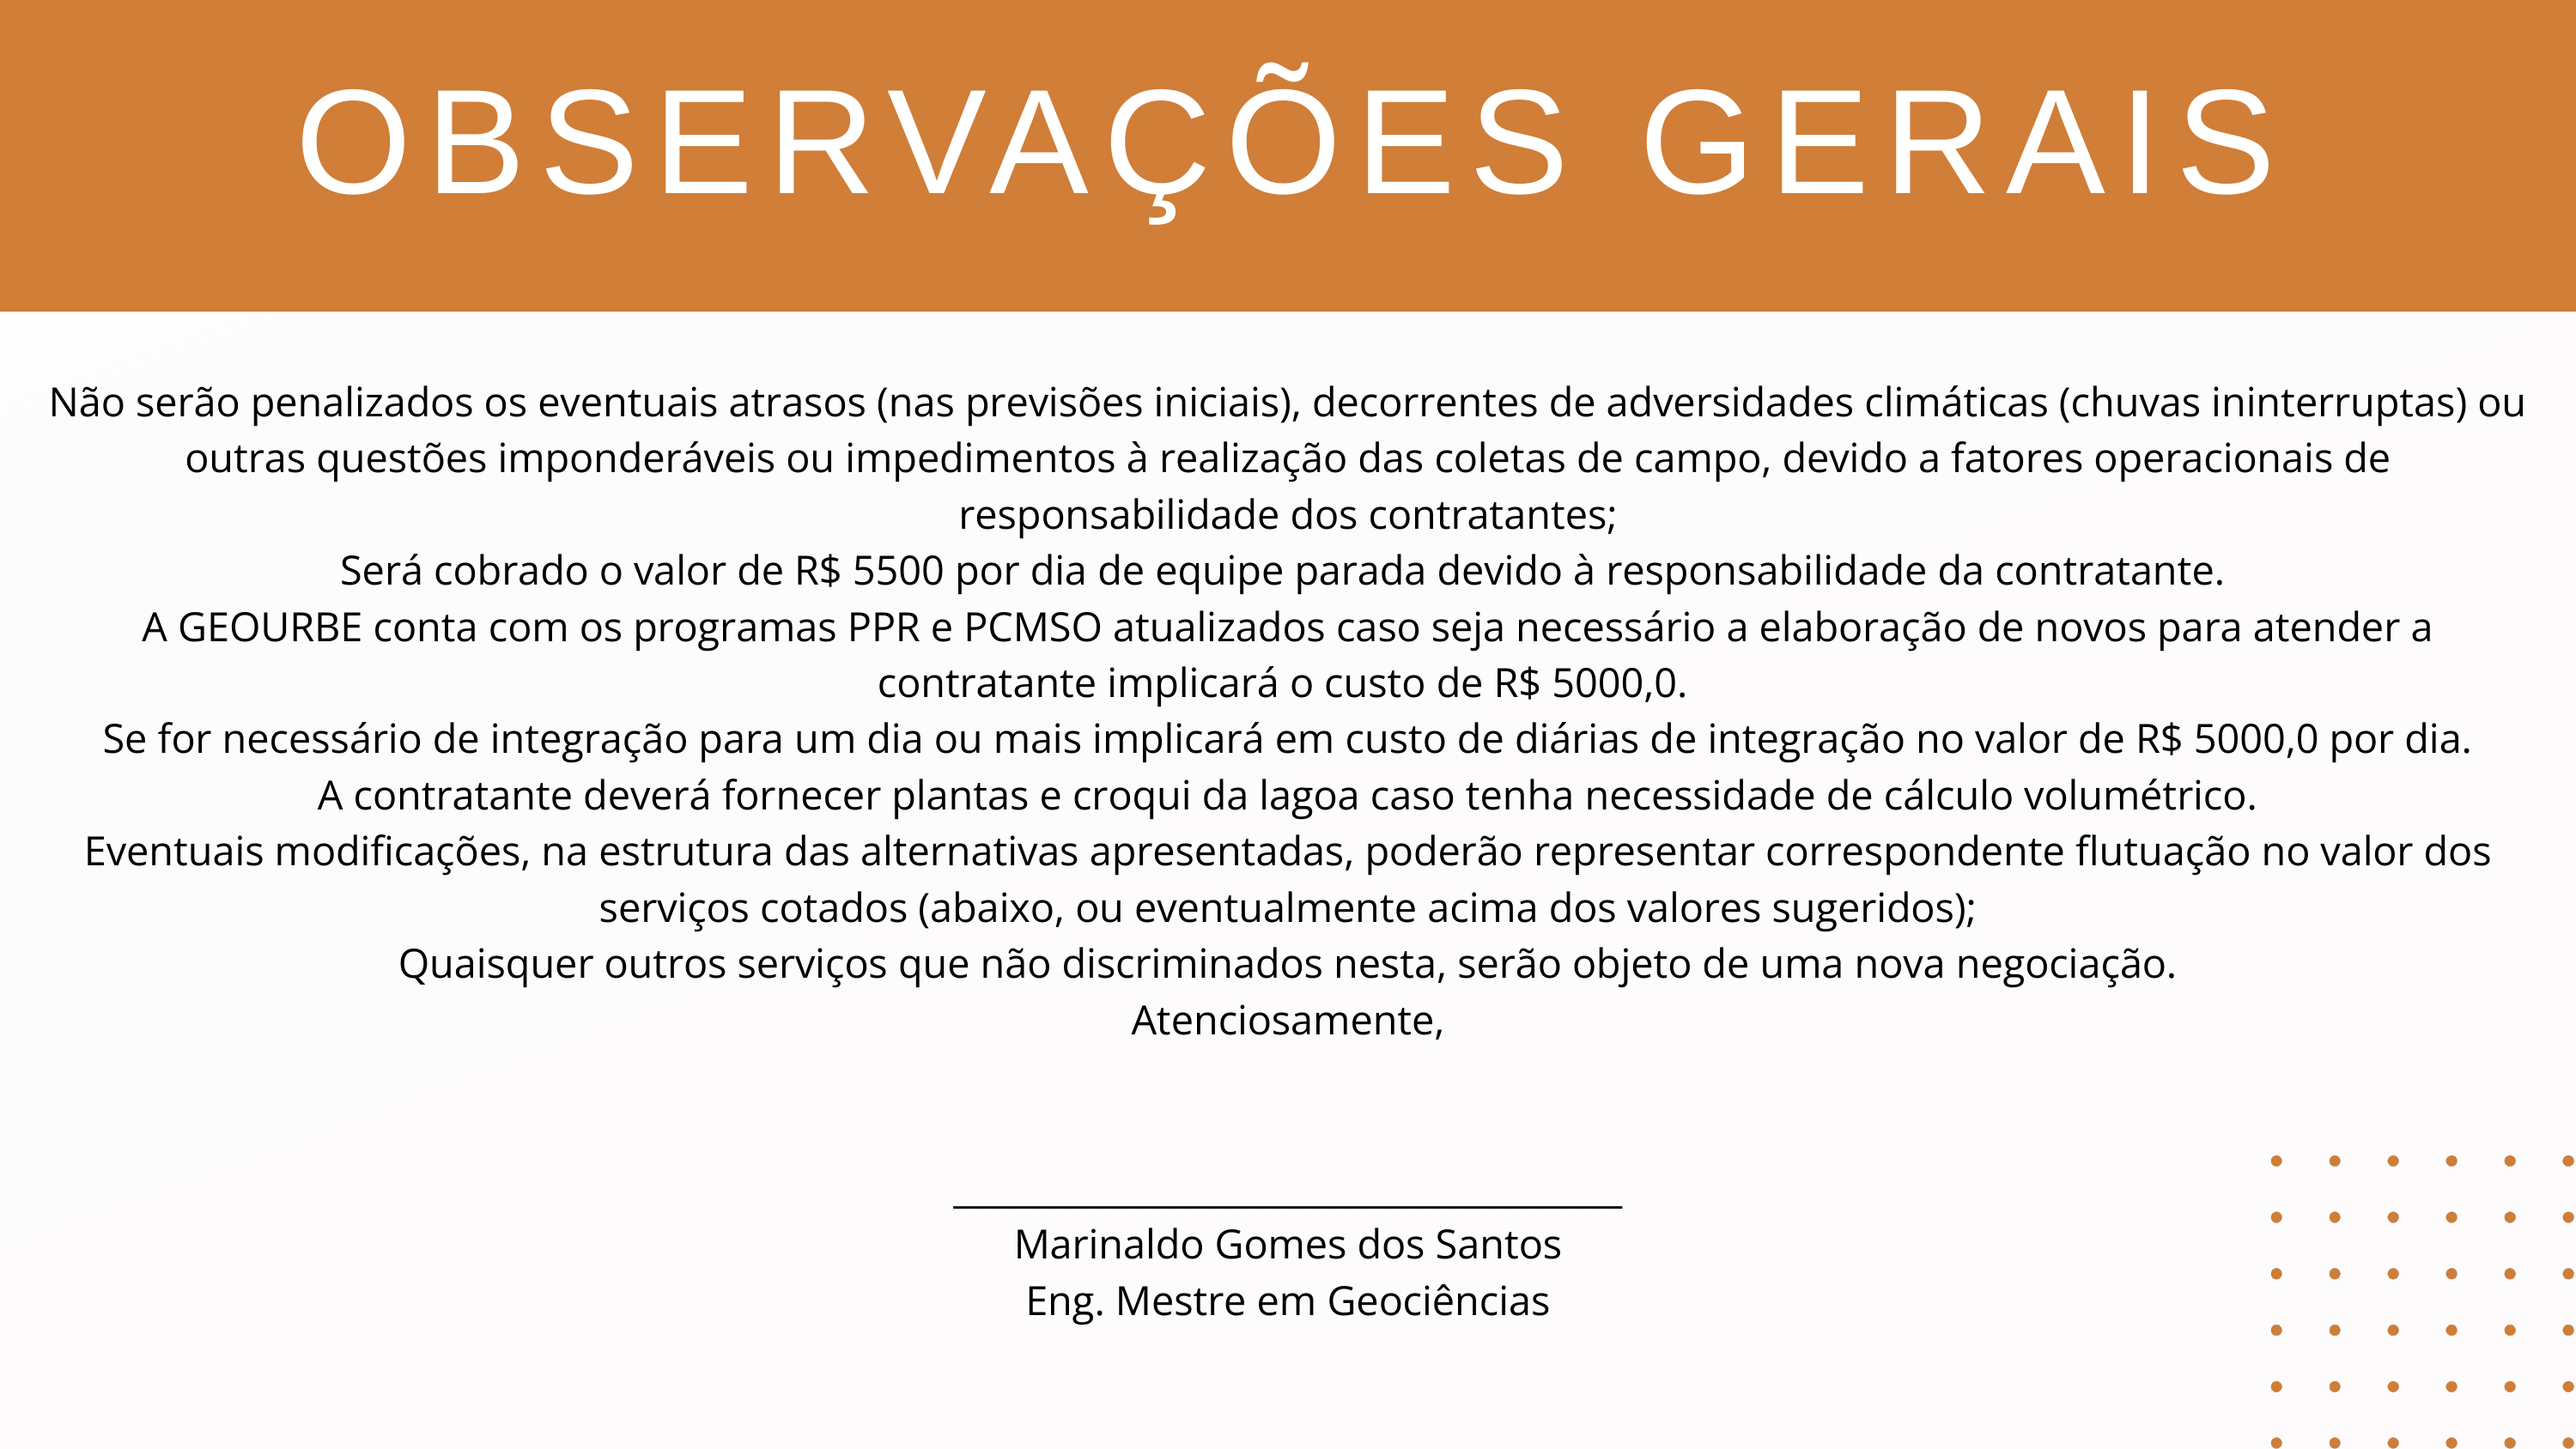

OBSERVAÇÕES GERAIS
Não serão penalizados os eventuais atrasos (nas previsões iniciais), decorrentes de adversidades climáticas (chuvas ininterruptas) ou outras questões imponderáveis ou impedimentos à realização das coletas de campo, devido a fatores operacionais de responsabilidade dos contratantes;
Será cobrado o valor de R$ 5500 por dia de equipe parada devido à responsabilidade da contratante.
A GEOURBE conta com os programas PPR e PCMSO atualizados caso seja necessário a elaboração de novos para atender a contratante implicará o custo de R$ 5000,0.
Se for necessário de integração para um dia ou mais implicará em custo de diárias de integração no valor de R$ 5000,0 por dia.
A contratante deverá fornecer plantas e croqui da lagoa caso tenha necessidade de cálculo volumétrico.
Eventuais modificações, na estrutura das alternativas apresentadas, poderão representar correspondente flutuação no valor dos serviços cotados (abaixo, ou eventualmente acima dos valores sugeridos);
Quaisquer outros serviços que não discriminados nesta, serão objeto de uma nova negociação.
Atenciosamente,

______________________________________
Marinaldo Gomes dos Santos
Eng. Mestre em Geociências